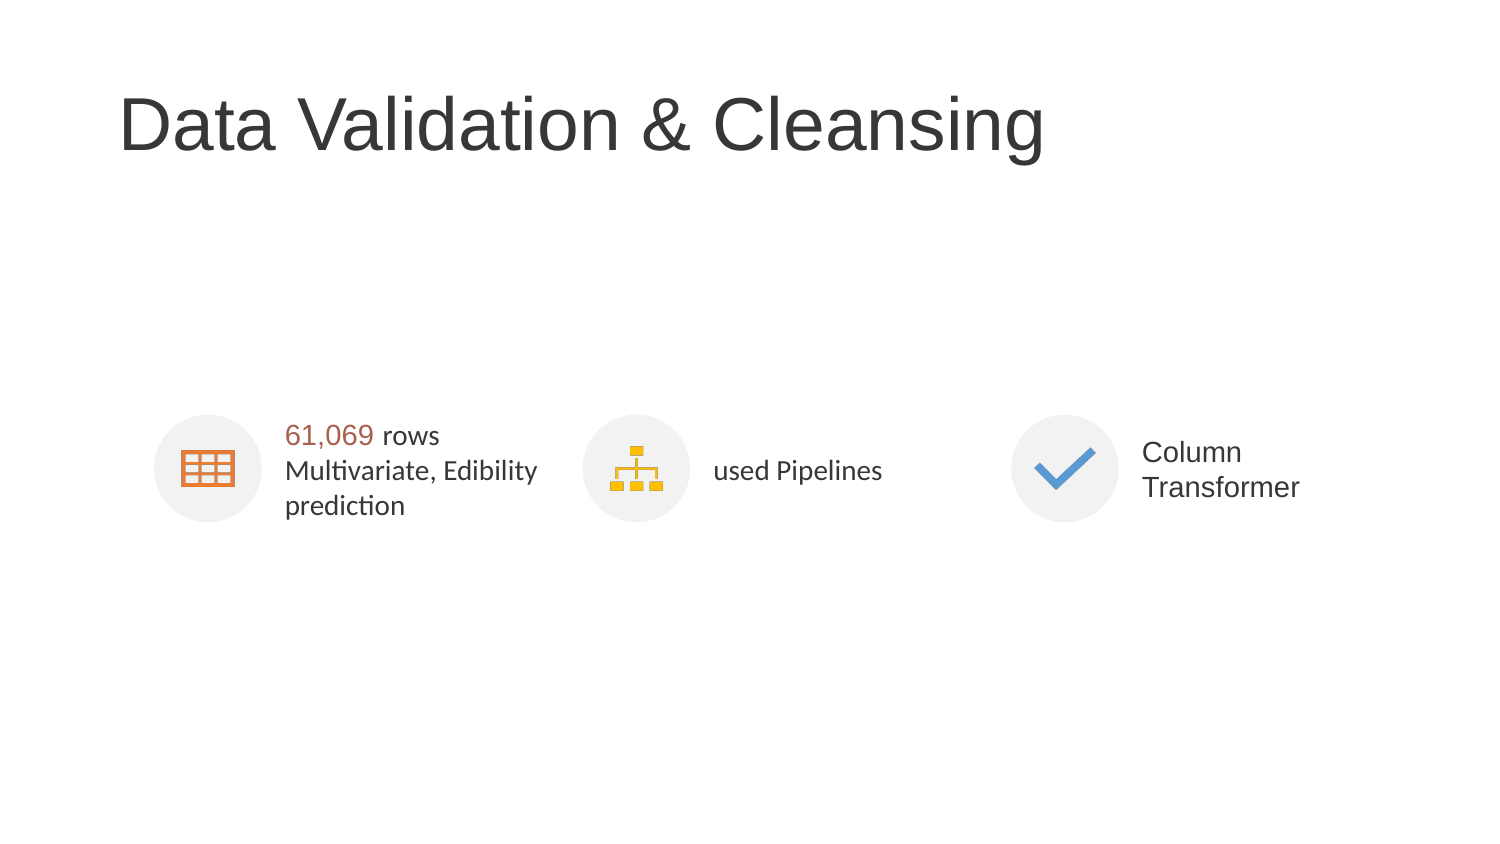

# Data Validation & Cleansing
61,069 rows Multivariate, Edibility prediction
used Pipelines
Column Transformer